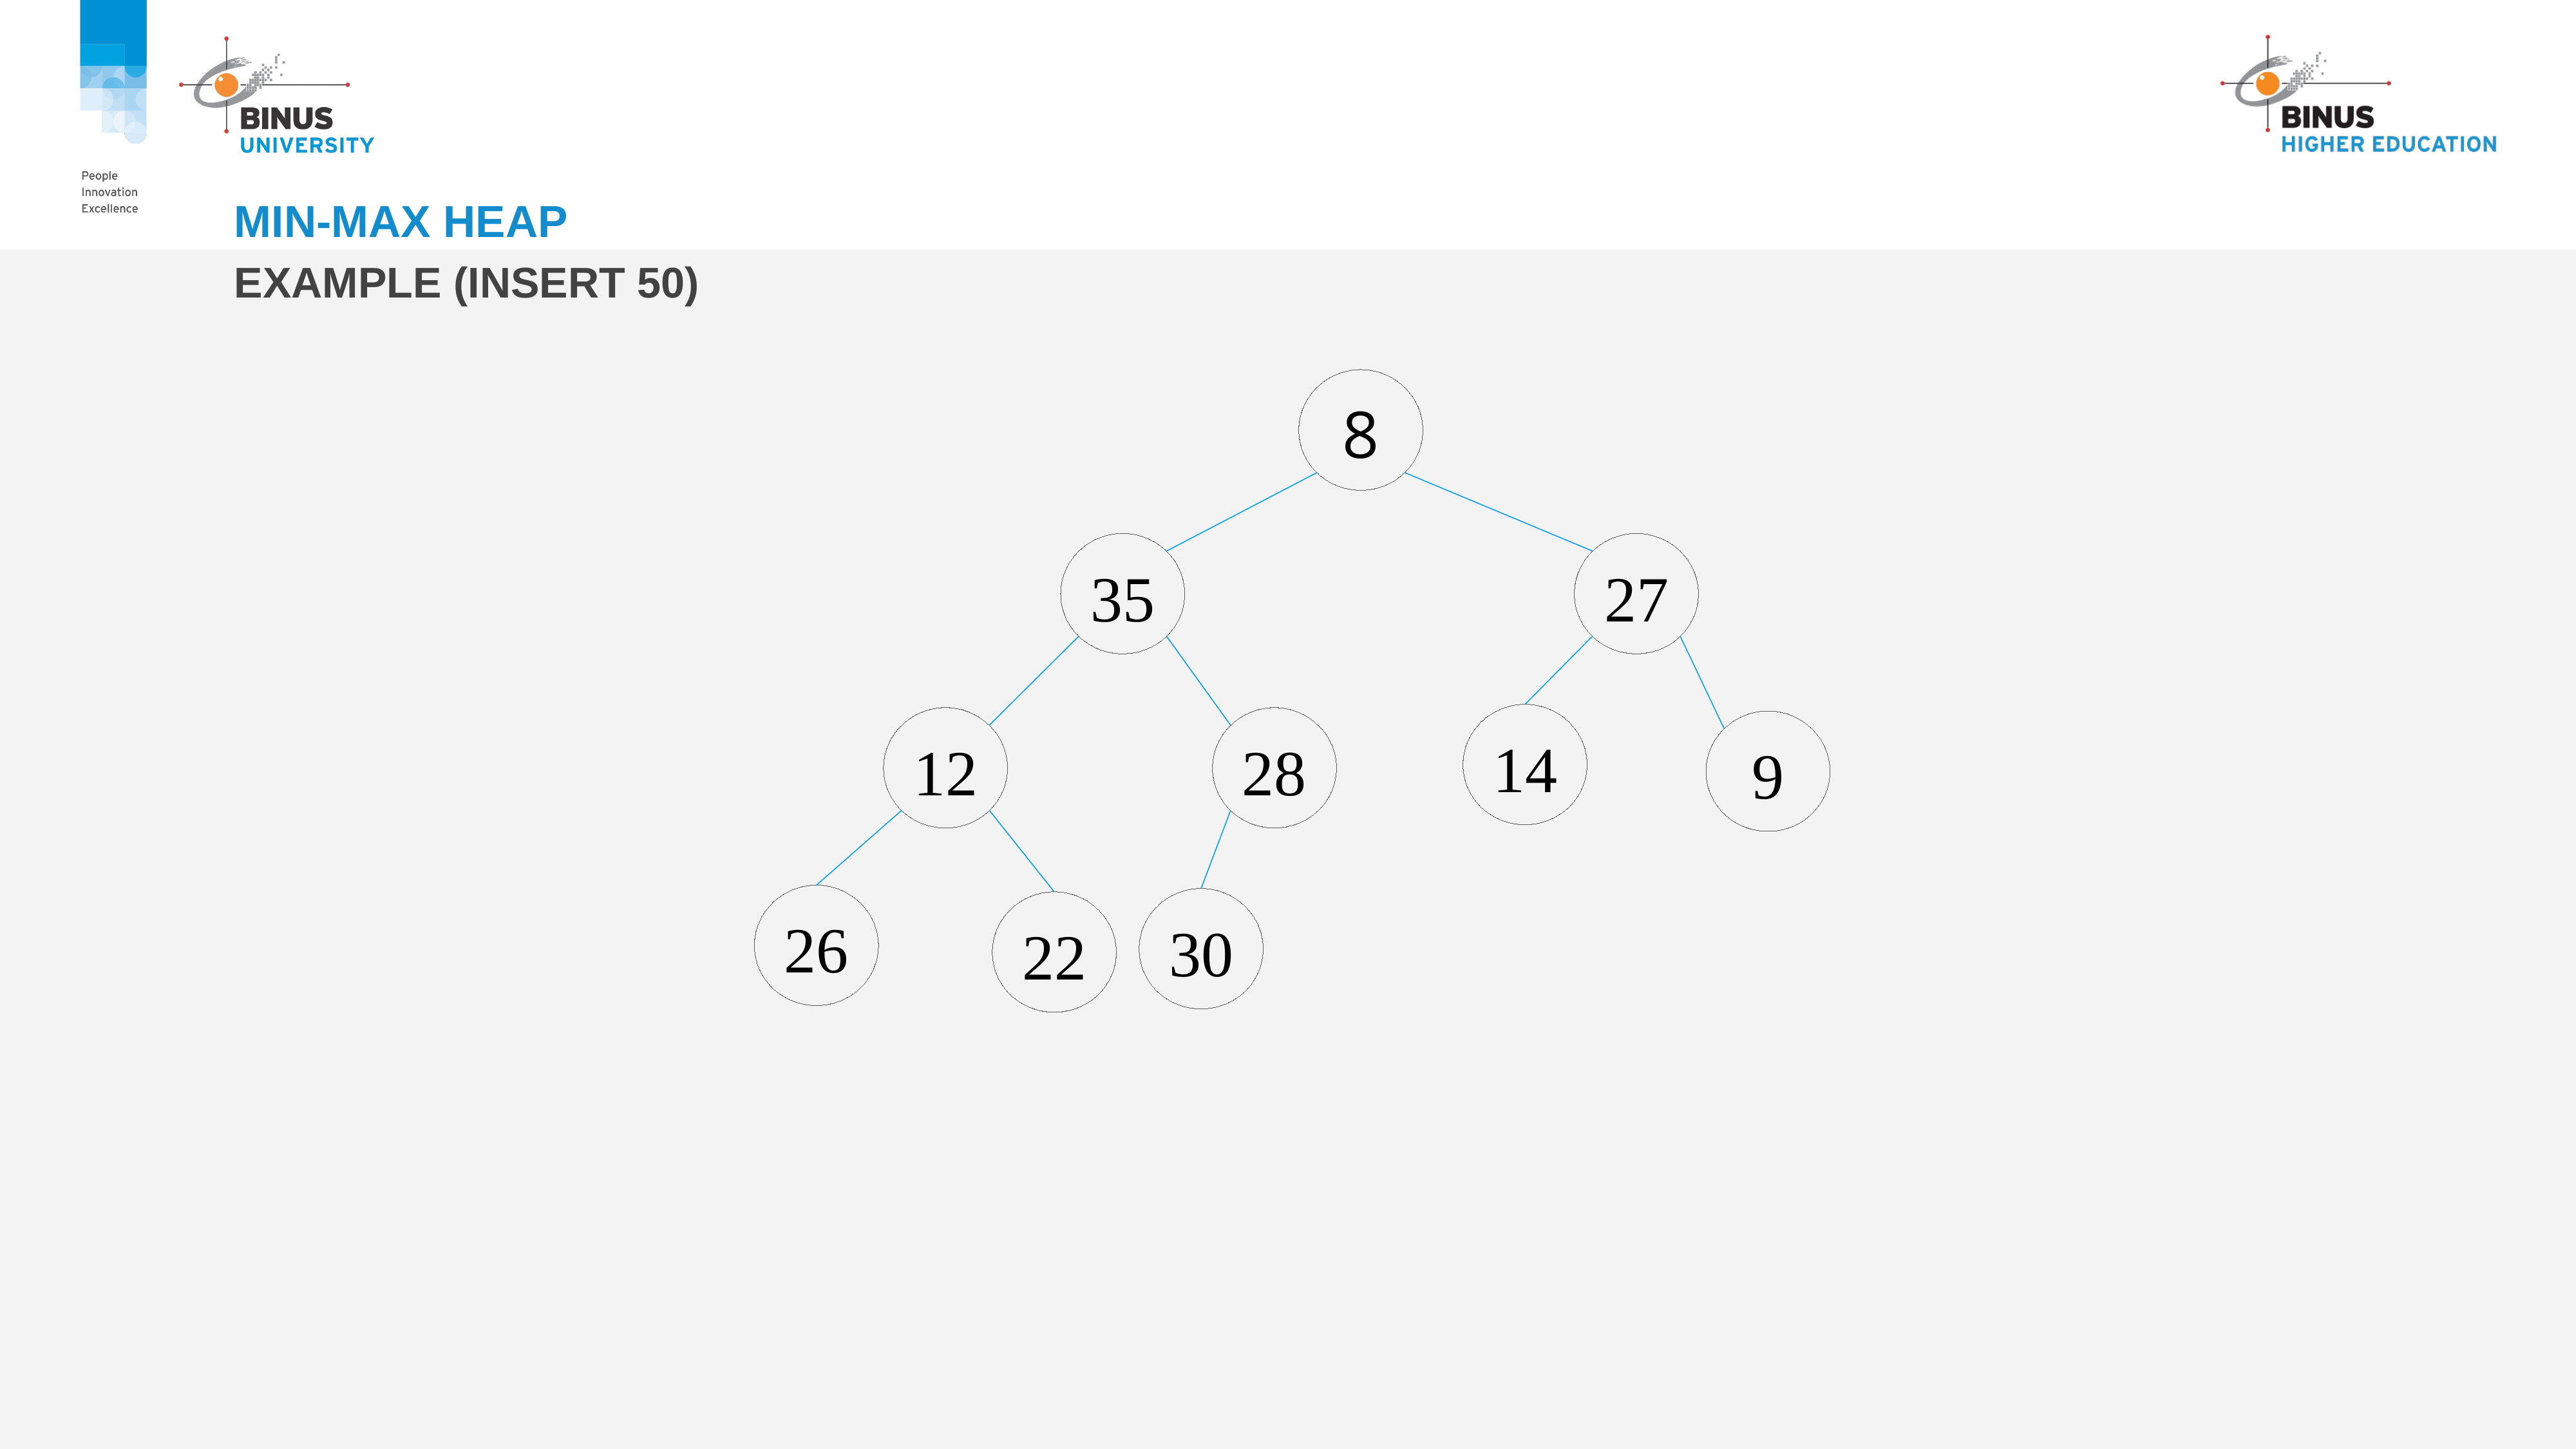

# Min-Max Heap
EXAMPLE (Insert 50)

8
35
27
14
12
28
9
26
30
22